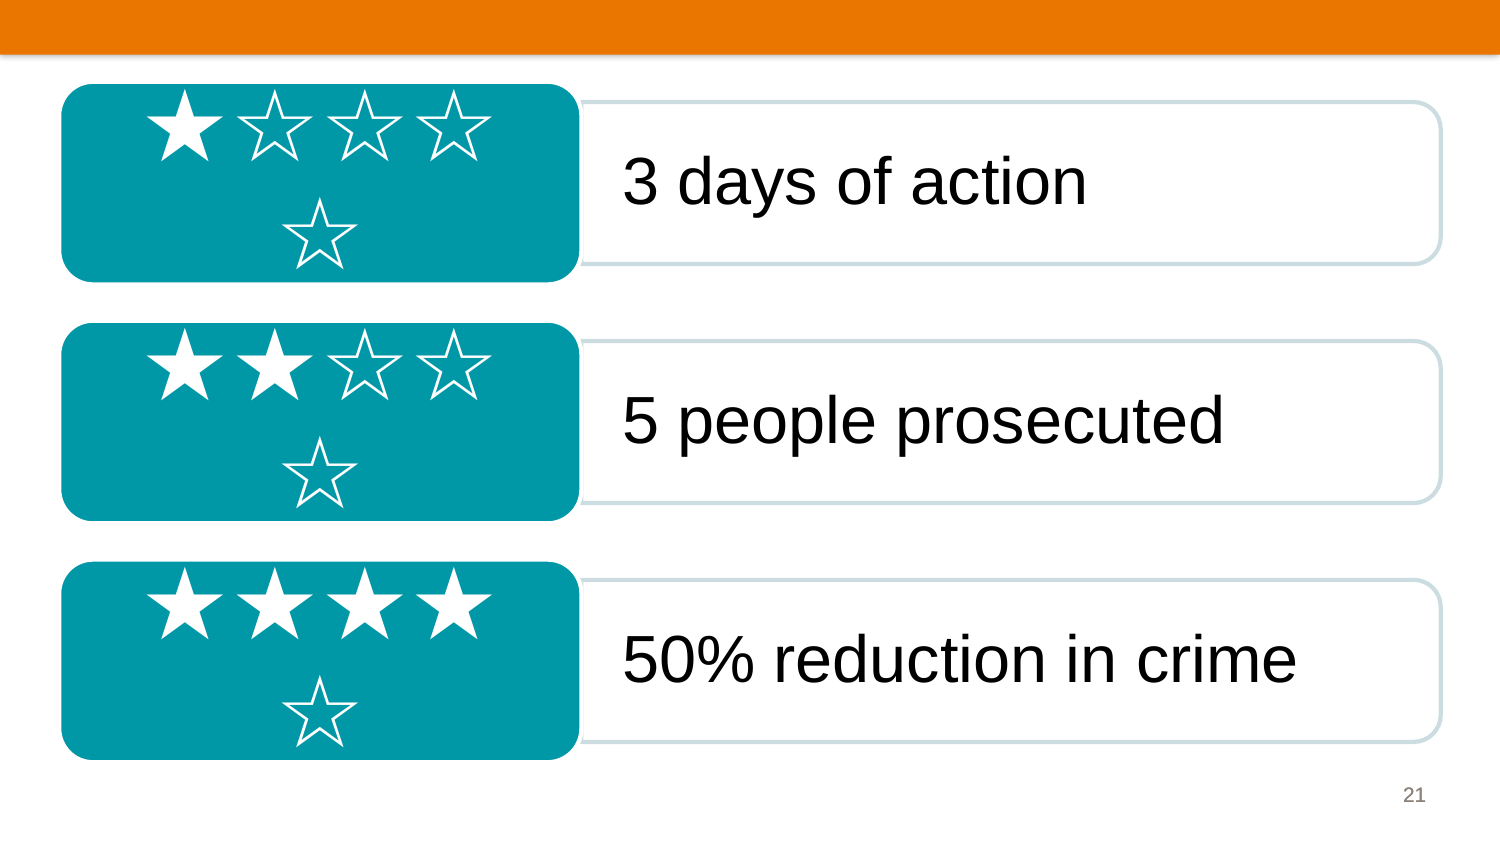

★☆☆☆☆
3 days of action
★★☆☆☆
5 people prosecuted
★★★★☆
50% reduction in crime